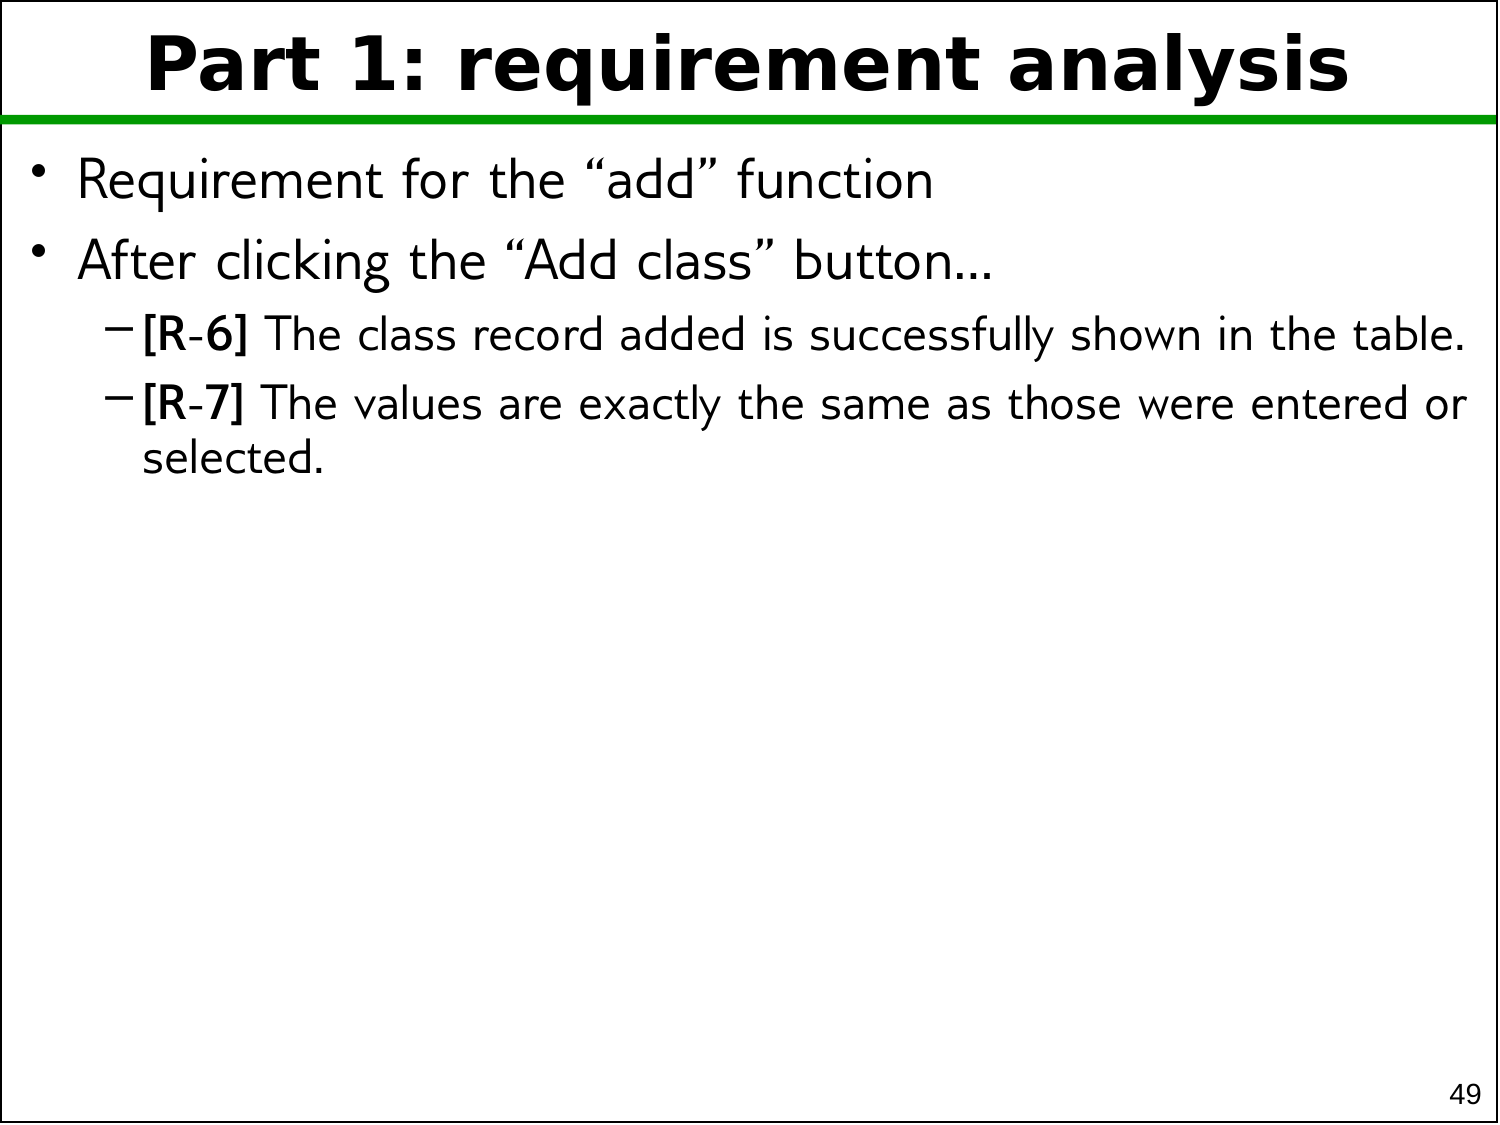

# Part 1: requirement analysis
Requirement for the “add” function
After clicking the “Add class” button…
[R-6] The class record added is successfully shown in the table.
[R-7] The values are exactly the same as those were entered or selected.

49